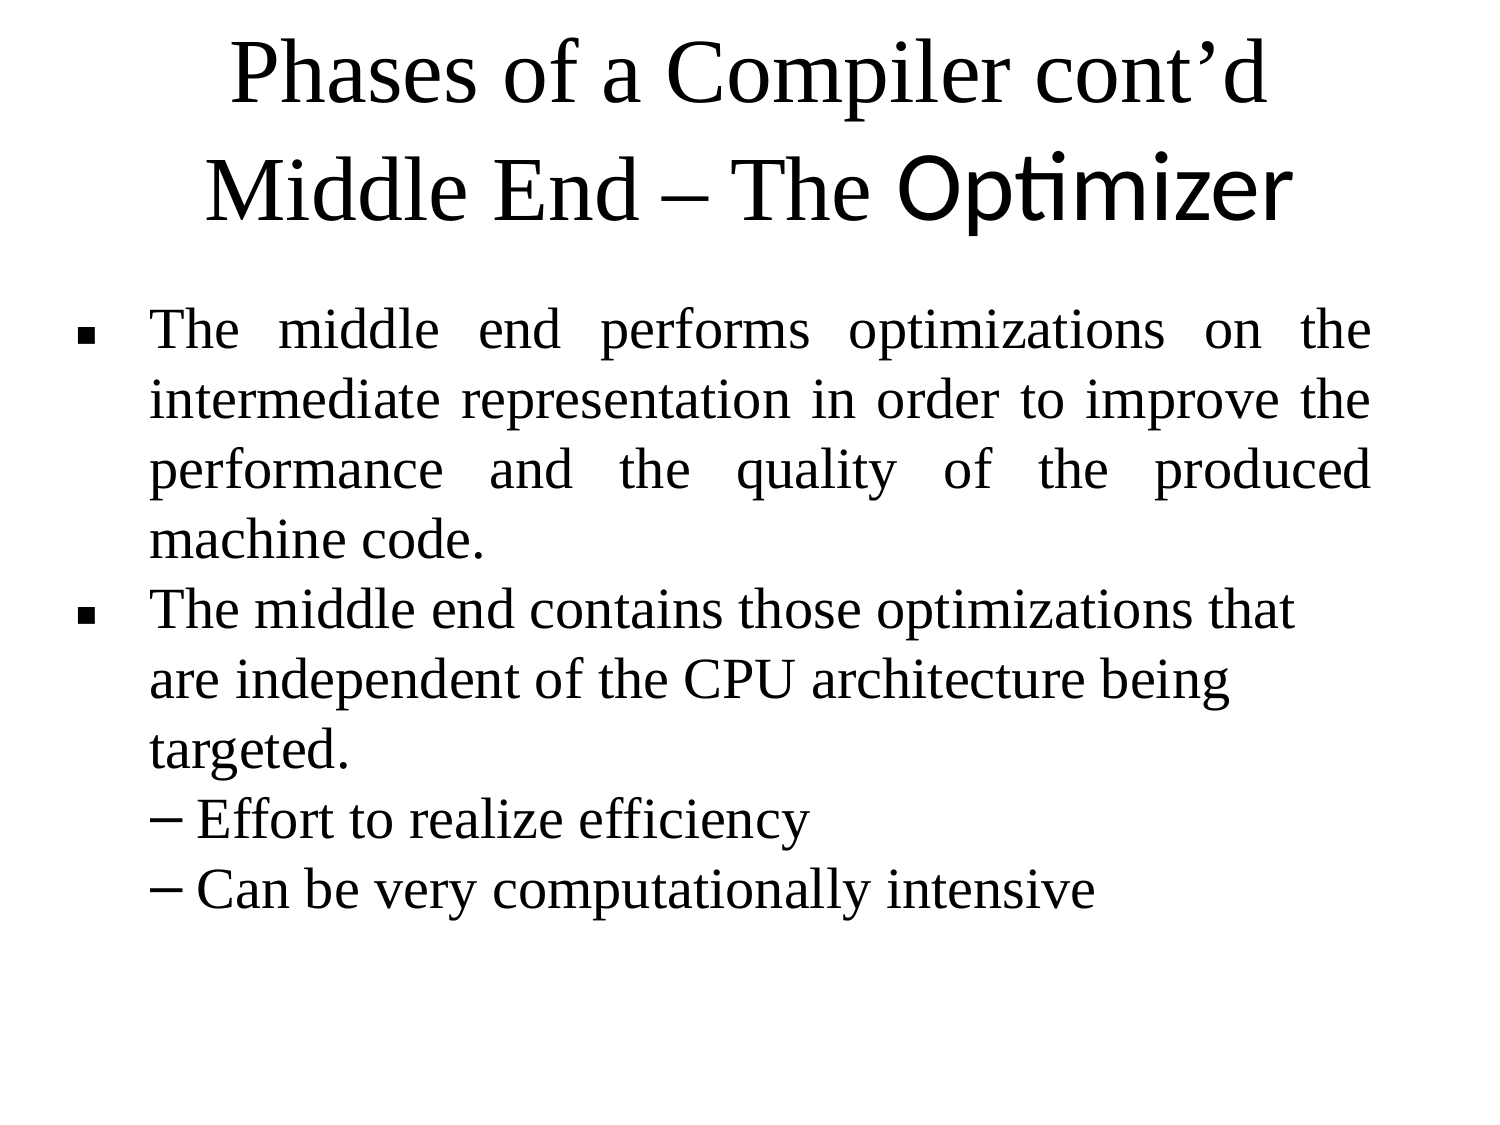

Phases of a Compiler cont’d
Middle End – The Optimizer

The middle end performs optimizations on the intermediate representation in order to improve the performance and the quality of the produced machine code.
The middle end contains those optimizations that are independent of the CPU architecture being targeted.
Effort to realize efficiency
Can be very computationally intensive